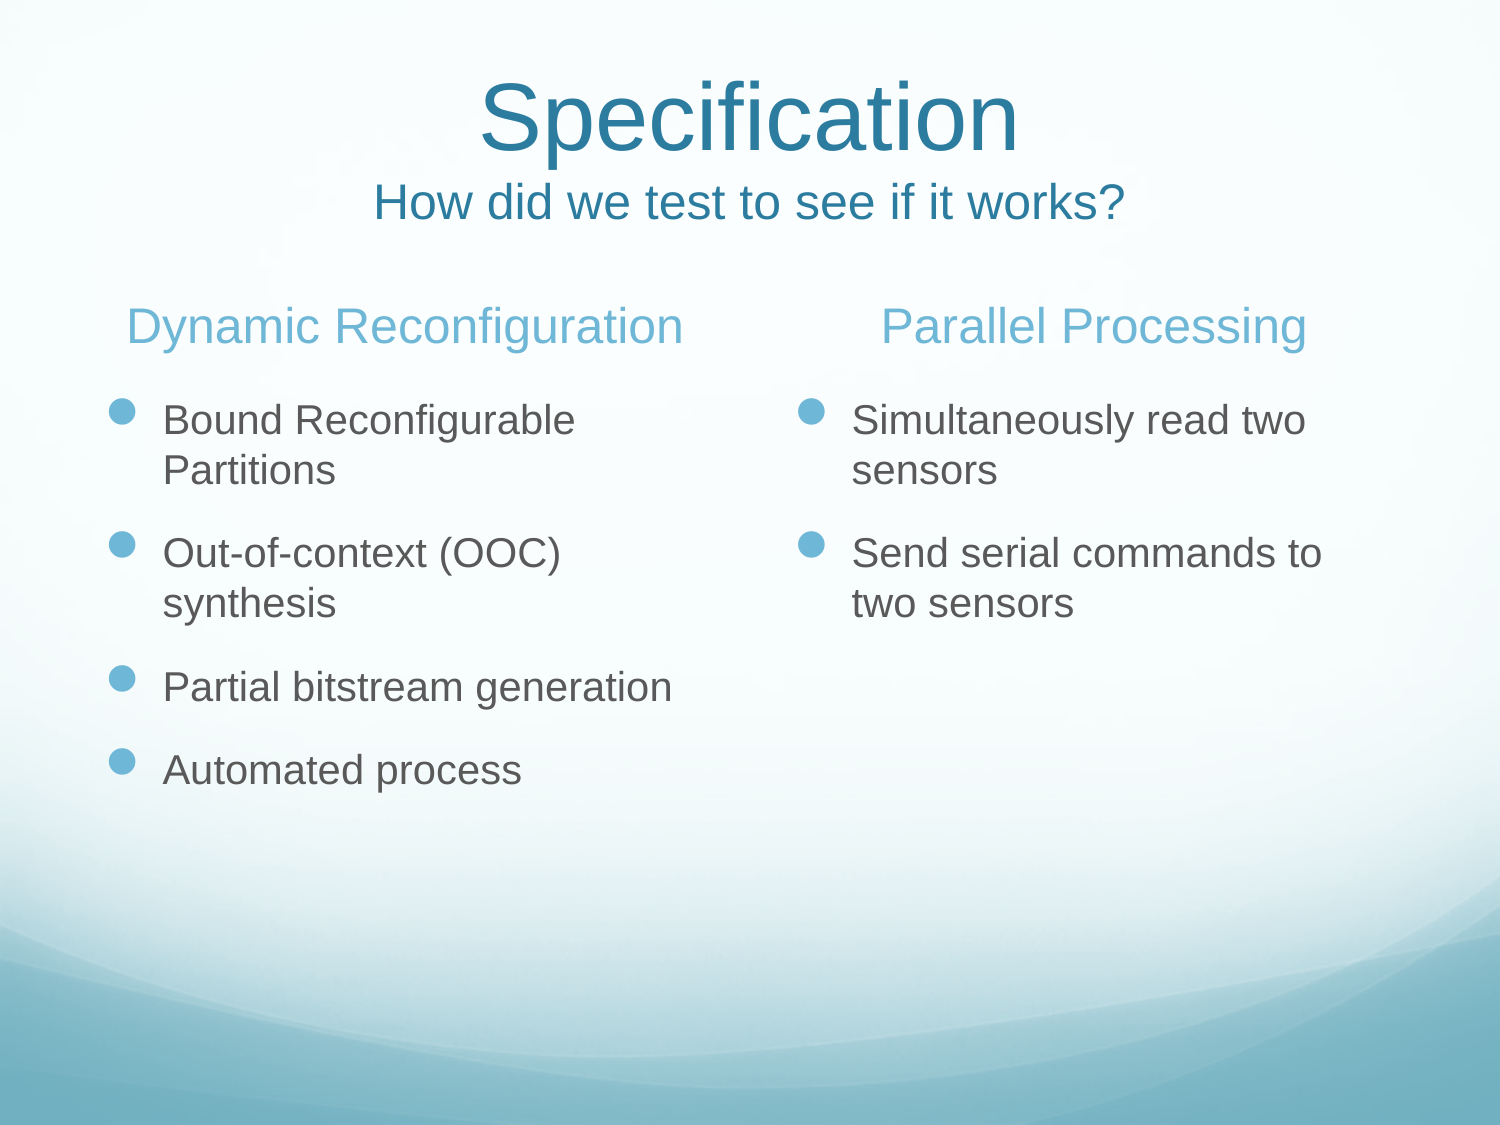

# Specification How did we test to see if it works?
Dynamic Reconfiguration
Parallel Processing
Bound Reconfigurable Partitions
Out-of-context (OOC) synthesis
Partial bitstream generation
Automated process
Simultaneously read two sensors
Send serial commands to two sensors